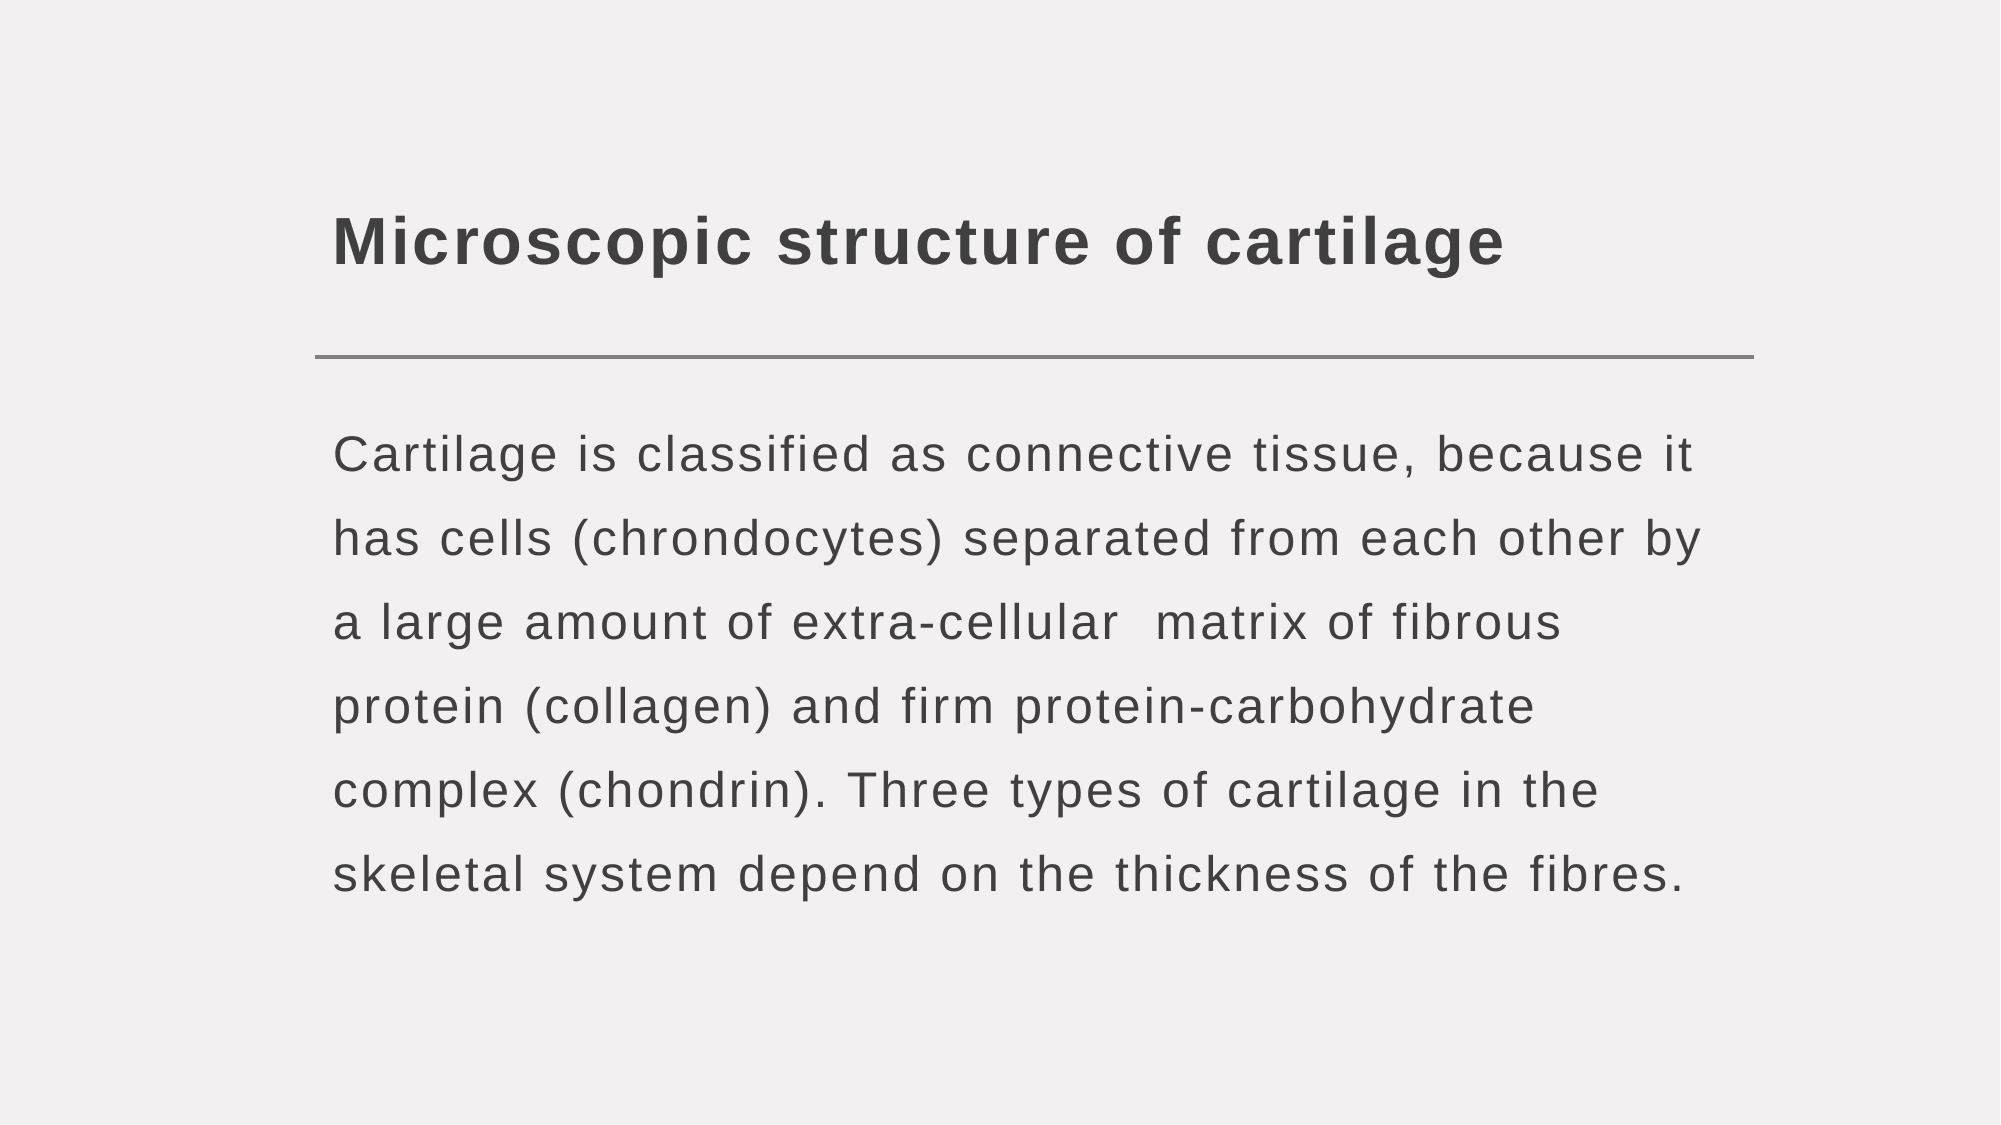

# Microscopic structure of cartilage
Cartilage is classified as connective tissue, because it has cells (chrondocytes) separated from each other by a large amount of extra-cellular  matrix of fibrous protein (collagen) and firm protein-carbohydrate complex (chondrin). Three types of cartilage in the skeletal system depend on the thickness of the fibres.